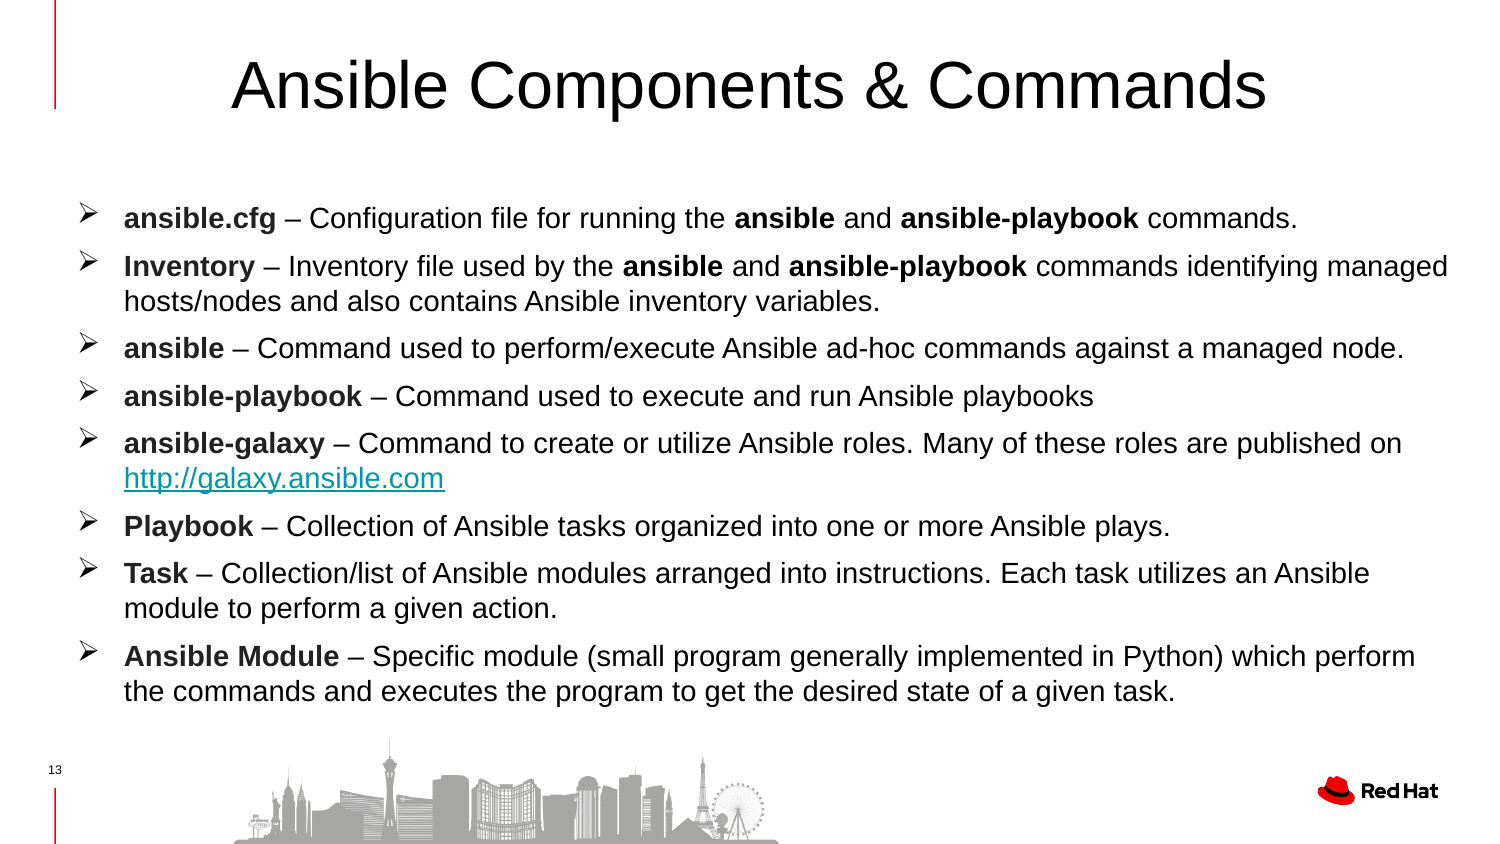

# Ansible Components & Commands
ansible.cfg – Configuration file for running the ansible and ansible-playbook commands.
Inventory – Inventory file used by the ansible and ansible-playbook commands identifying managed hosts/nodes and also contains Ansible inventory variables.
ansible – Command used to perform/execute Ansible ad-hoc commands against a managed node.
ansible-playbook – Command used to execute and run Ansible playbooks
ansible-galaxy – Command to create or utilize Ansible roles. Many of these roles are published on http://galaxy.ansible.com
Playbook – Collection of Ansible tasks organized into one or more Ansible plays.
Task – Collection/list of Ansible modules arranged into instructions. Each task utilizes an Ansible module to perform a given action.
Ansible Module – Specific module (small program generally implemented in Python) which perform the commands and executes the program to get the desired state of a given task.

13